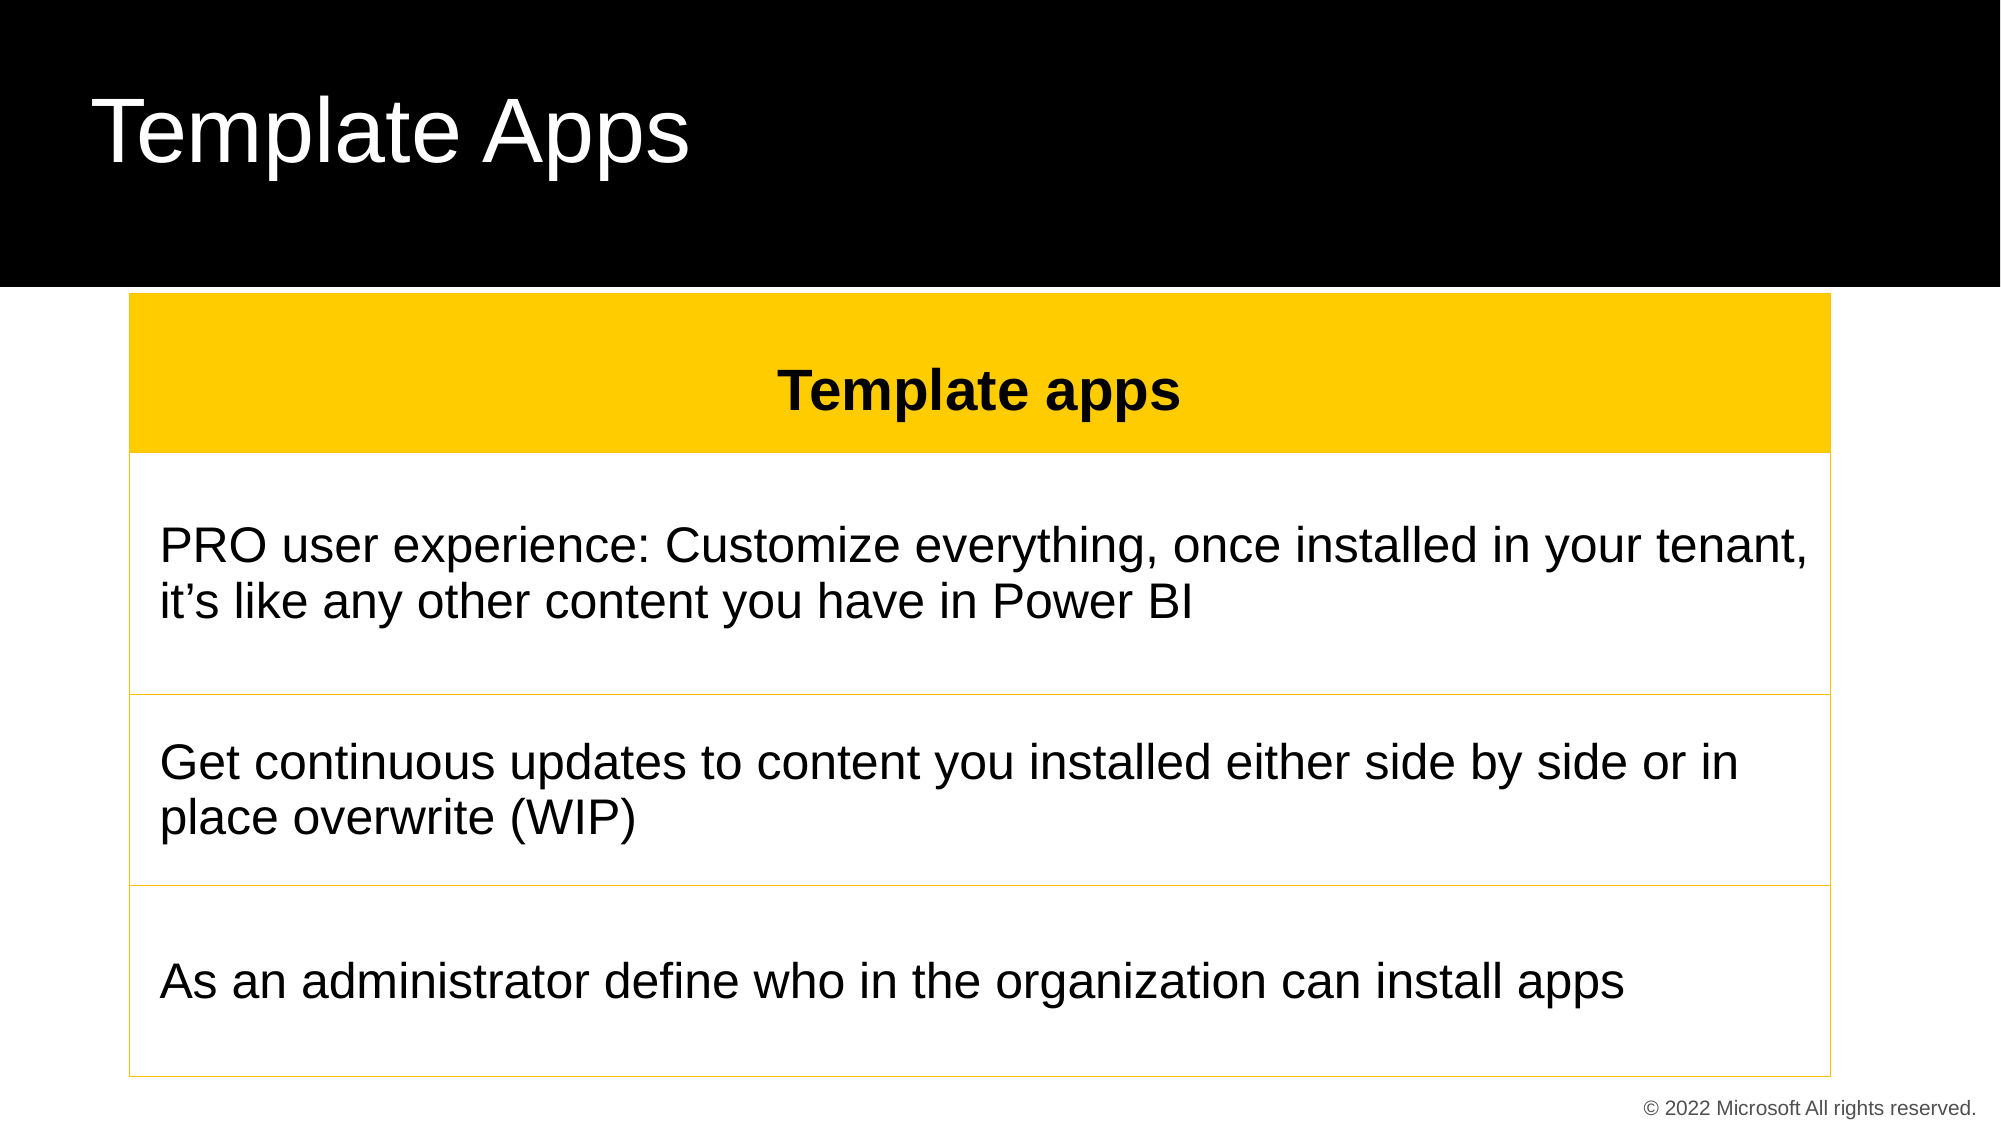

# Template Apps

| Template apps |
| --- |
| PRO user experience: Customize everything, once installed in your tenant, it’s like any other content you have in Power BI |
| Get continuous updates to content you installed either side by side or in place overwrite (WIP) |
| As an administrator define who in the organization can install apps |
© 2022 Microsoft All rights reserved.